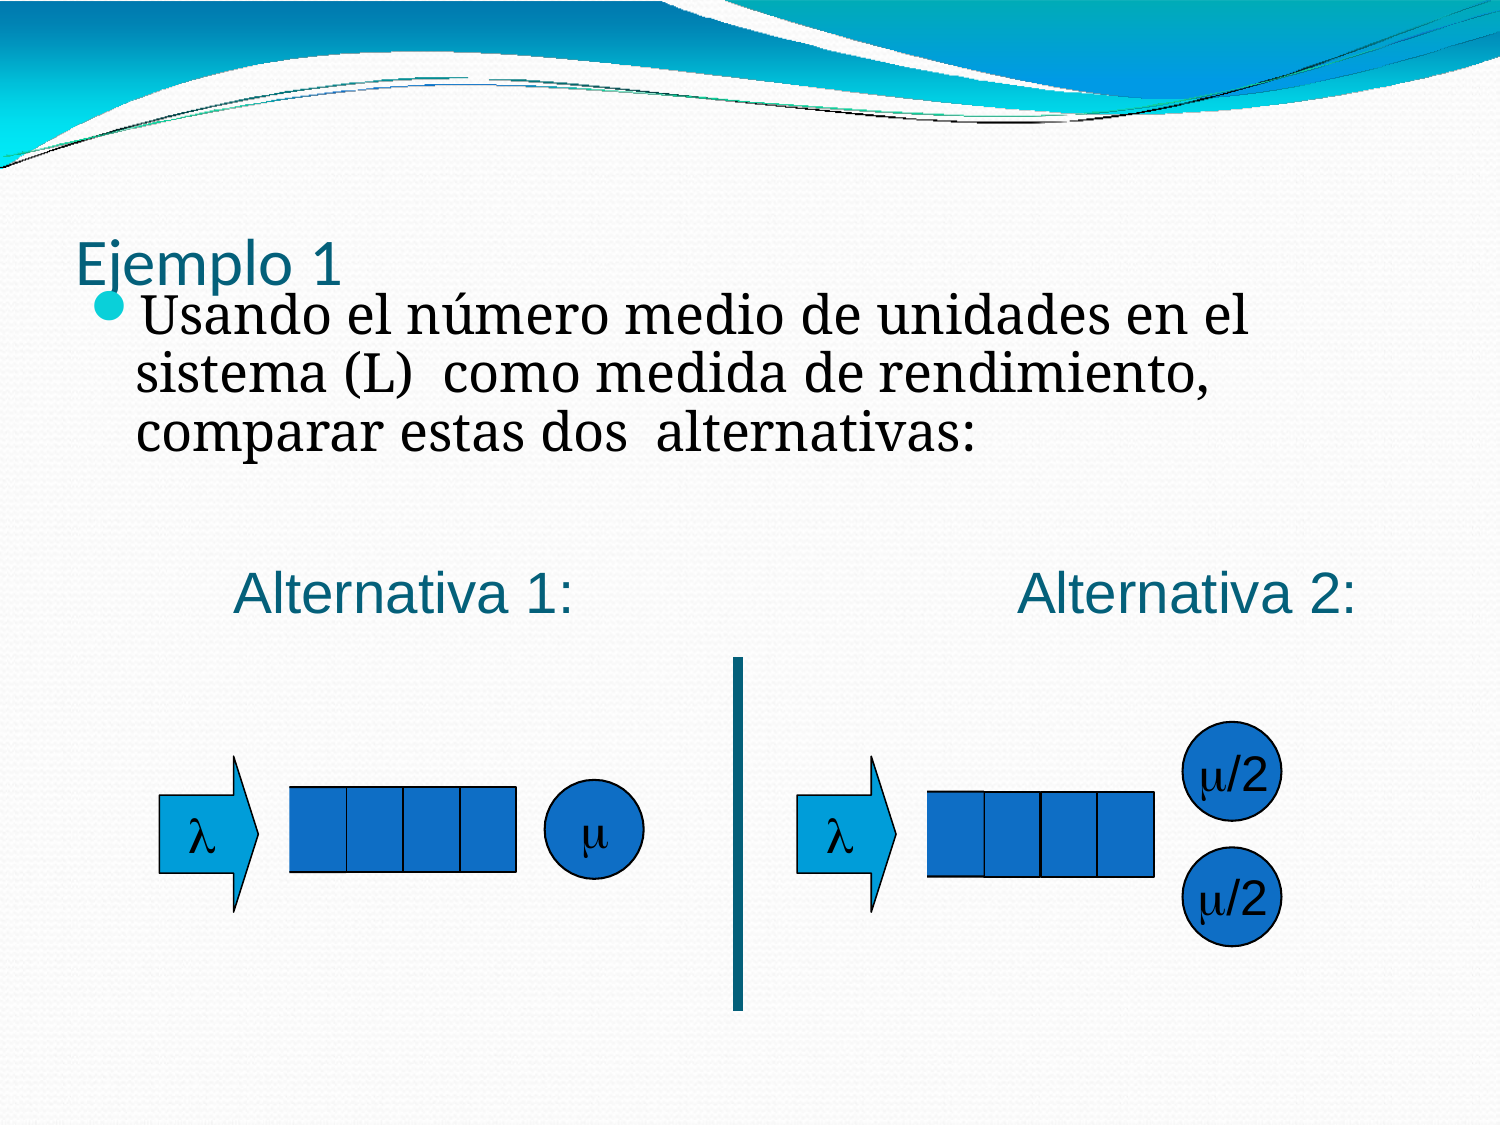

# Ejemplo 1
Usando el número medio de unidades en el sistema (L)  como medida de rendimiento, comparar estas dos  alternativas:

Alternativa 1:	Alternativa 2:

μ/2

μ
λ
λ

μ/2